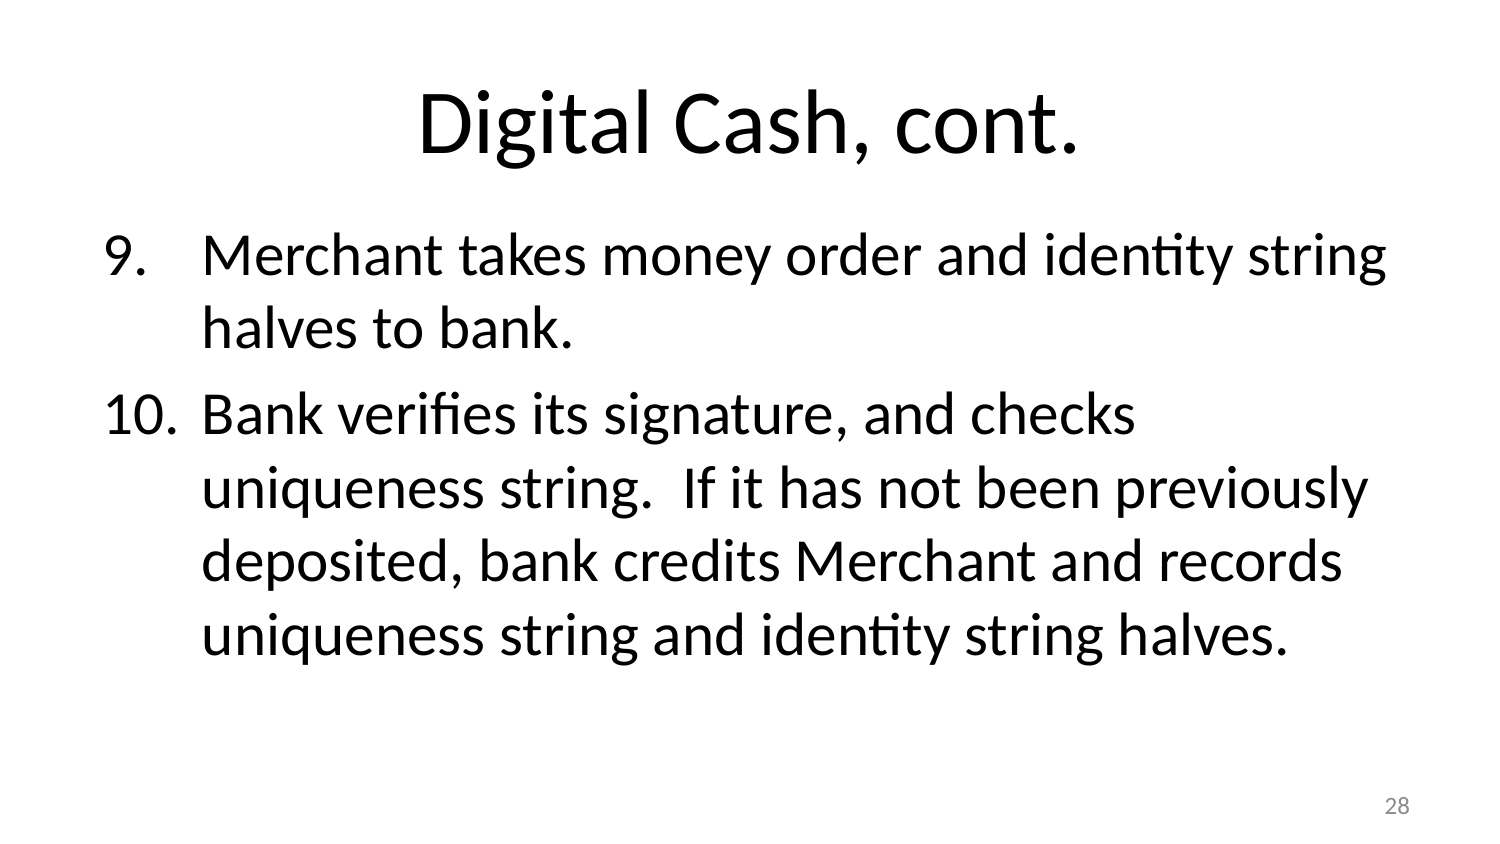

# Digital Cash, cont.
Merchant takes money order and identity string halves to bank.
Bank verifies its signature, and checks uniqueness string.  If it has not been previously deposited, bank credits Merchant and records uniqueness string and identity string halves.
28